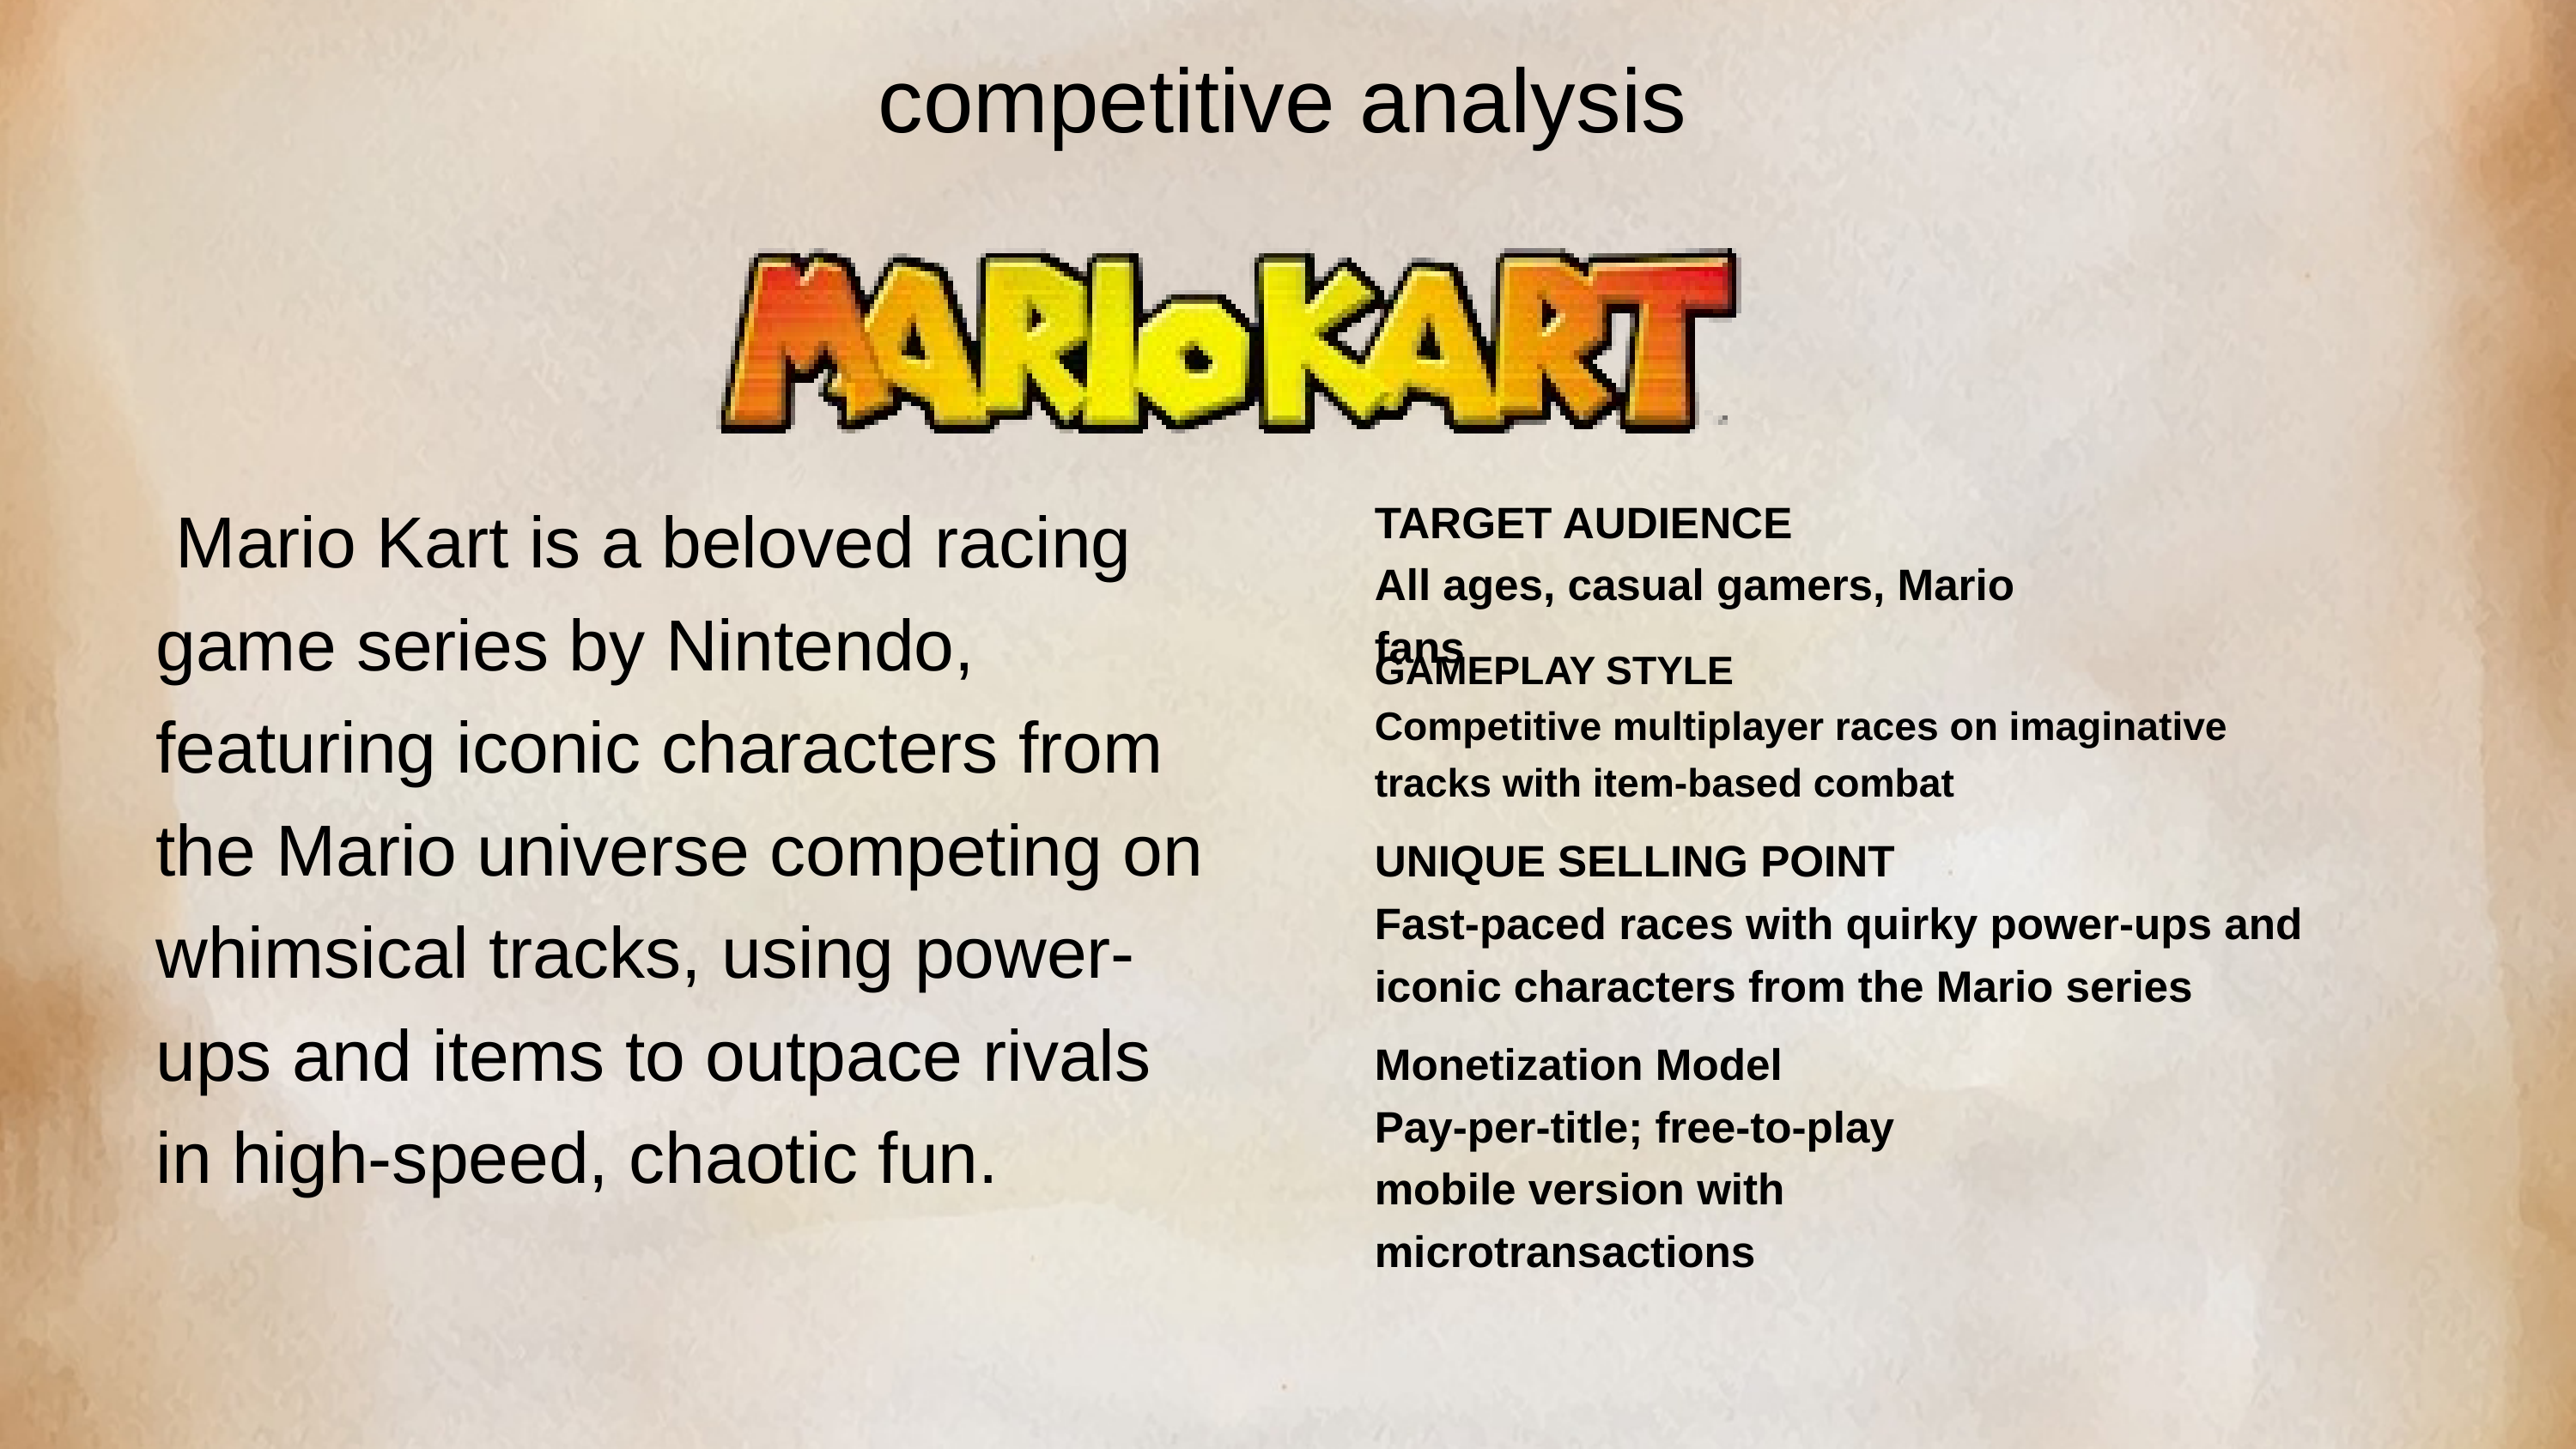

competitive analysis
 Mario Kart is a beloved racing game series by Nintendo, featuring iconic characters from the Mario universe competing on whimsical tracks, using power-ups and items to outpace rivals in high-speed, chaotic fun.
TARGET AUDIENCE
All ages, casual gamers, Mario fans
GAMEPLAY STYLE
Competitive multiplayer races on imaginative tracks with item-based combat
UNIQUE SELLING POINT
Fast-paced races with quirky power-ups and iconic characters from the Mario series
Monetization Model
Pay-per-title; free-to-play mobile version with microtransactions